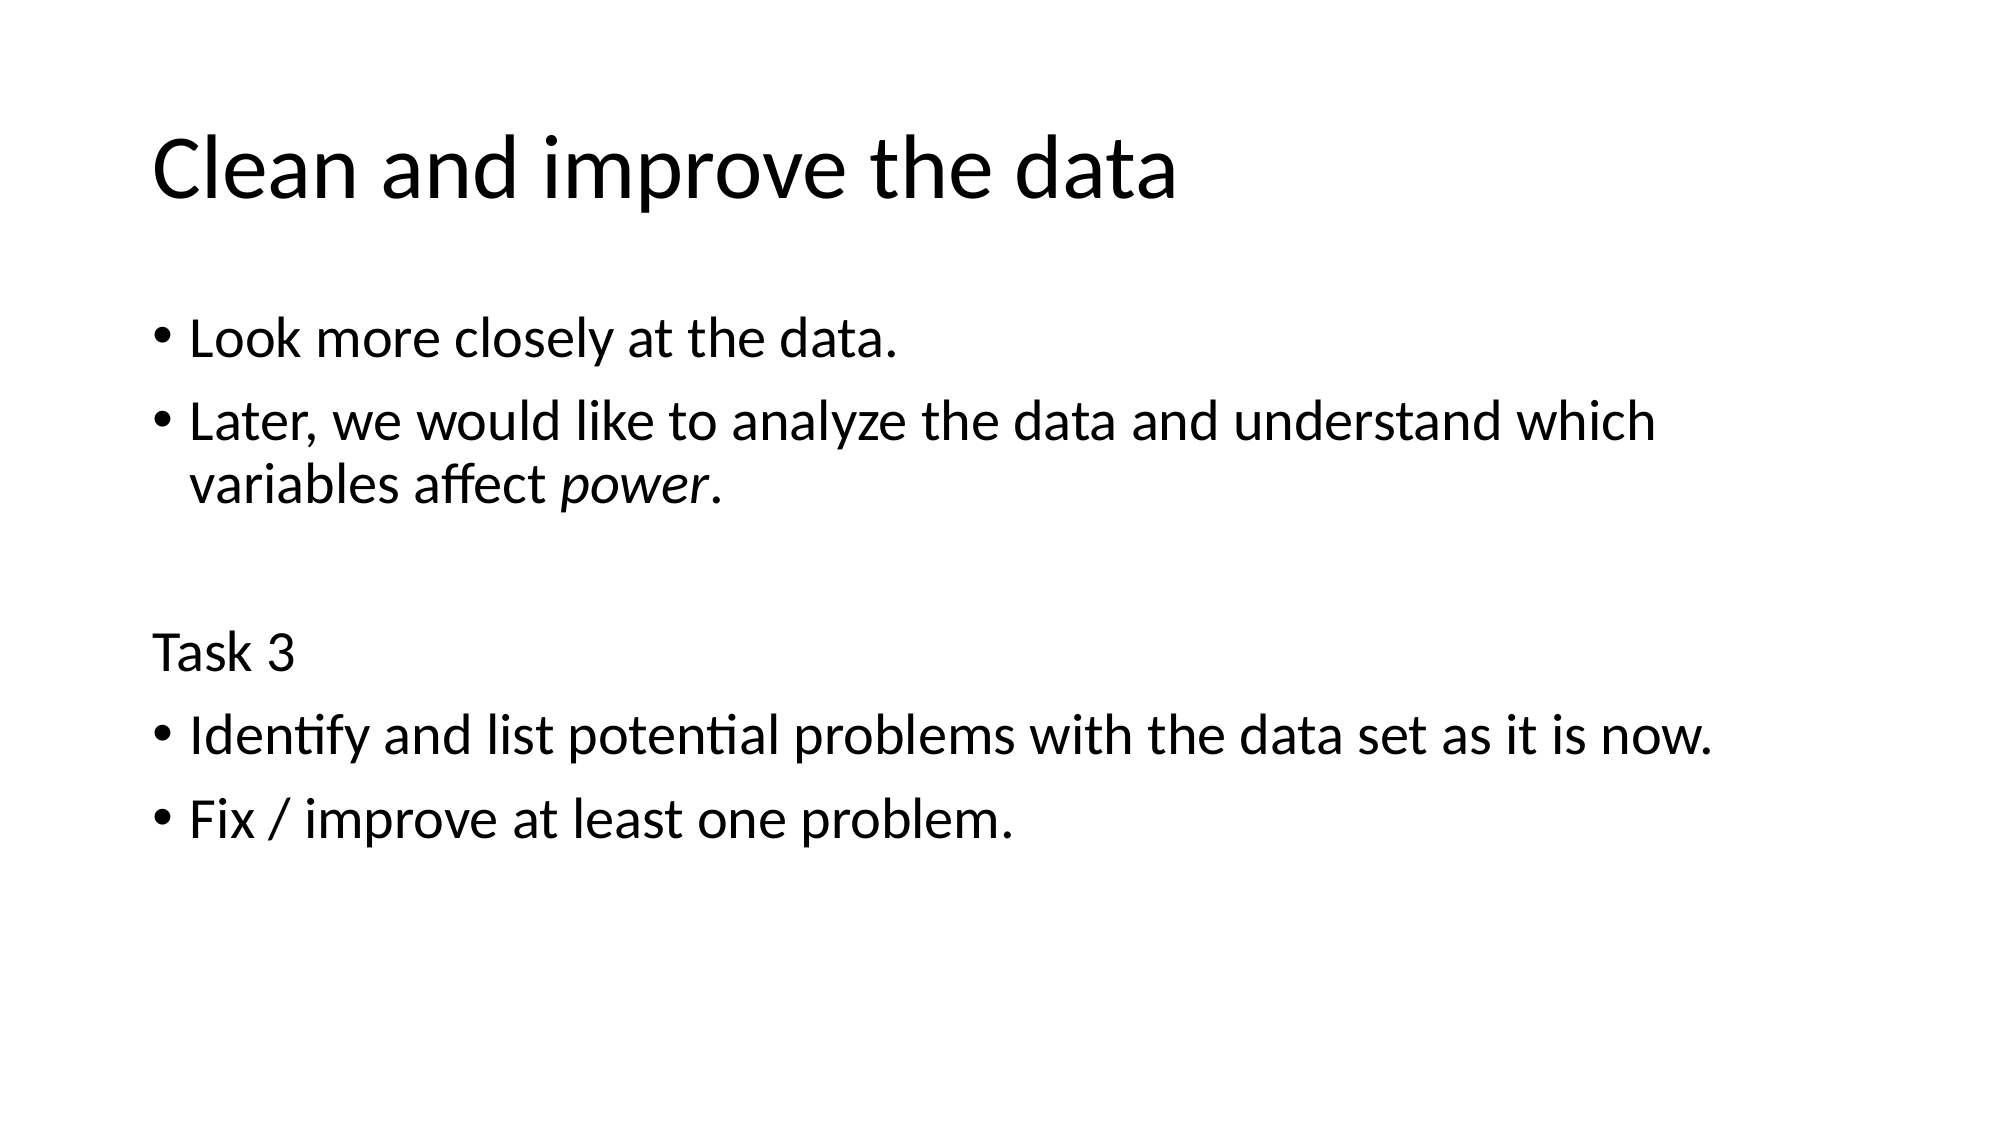

# Clean and improve the data
Look more closely at the data.
Later, we would like to analyze the data and understand which variables affect power.

Task 3
Identify and list potential problems with the data set as it is now.
Fix / improve at least one problem.